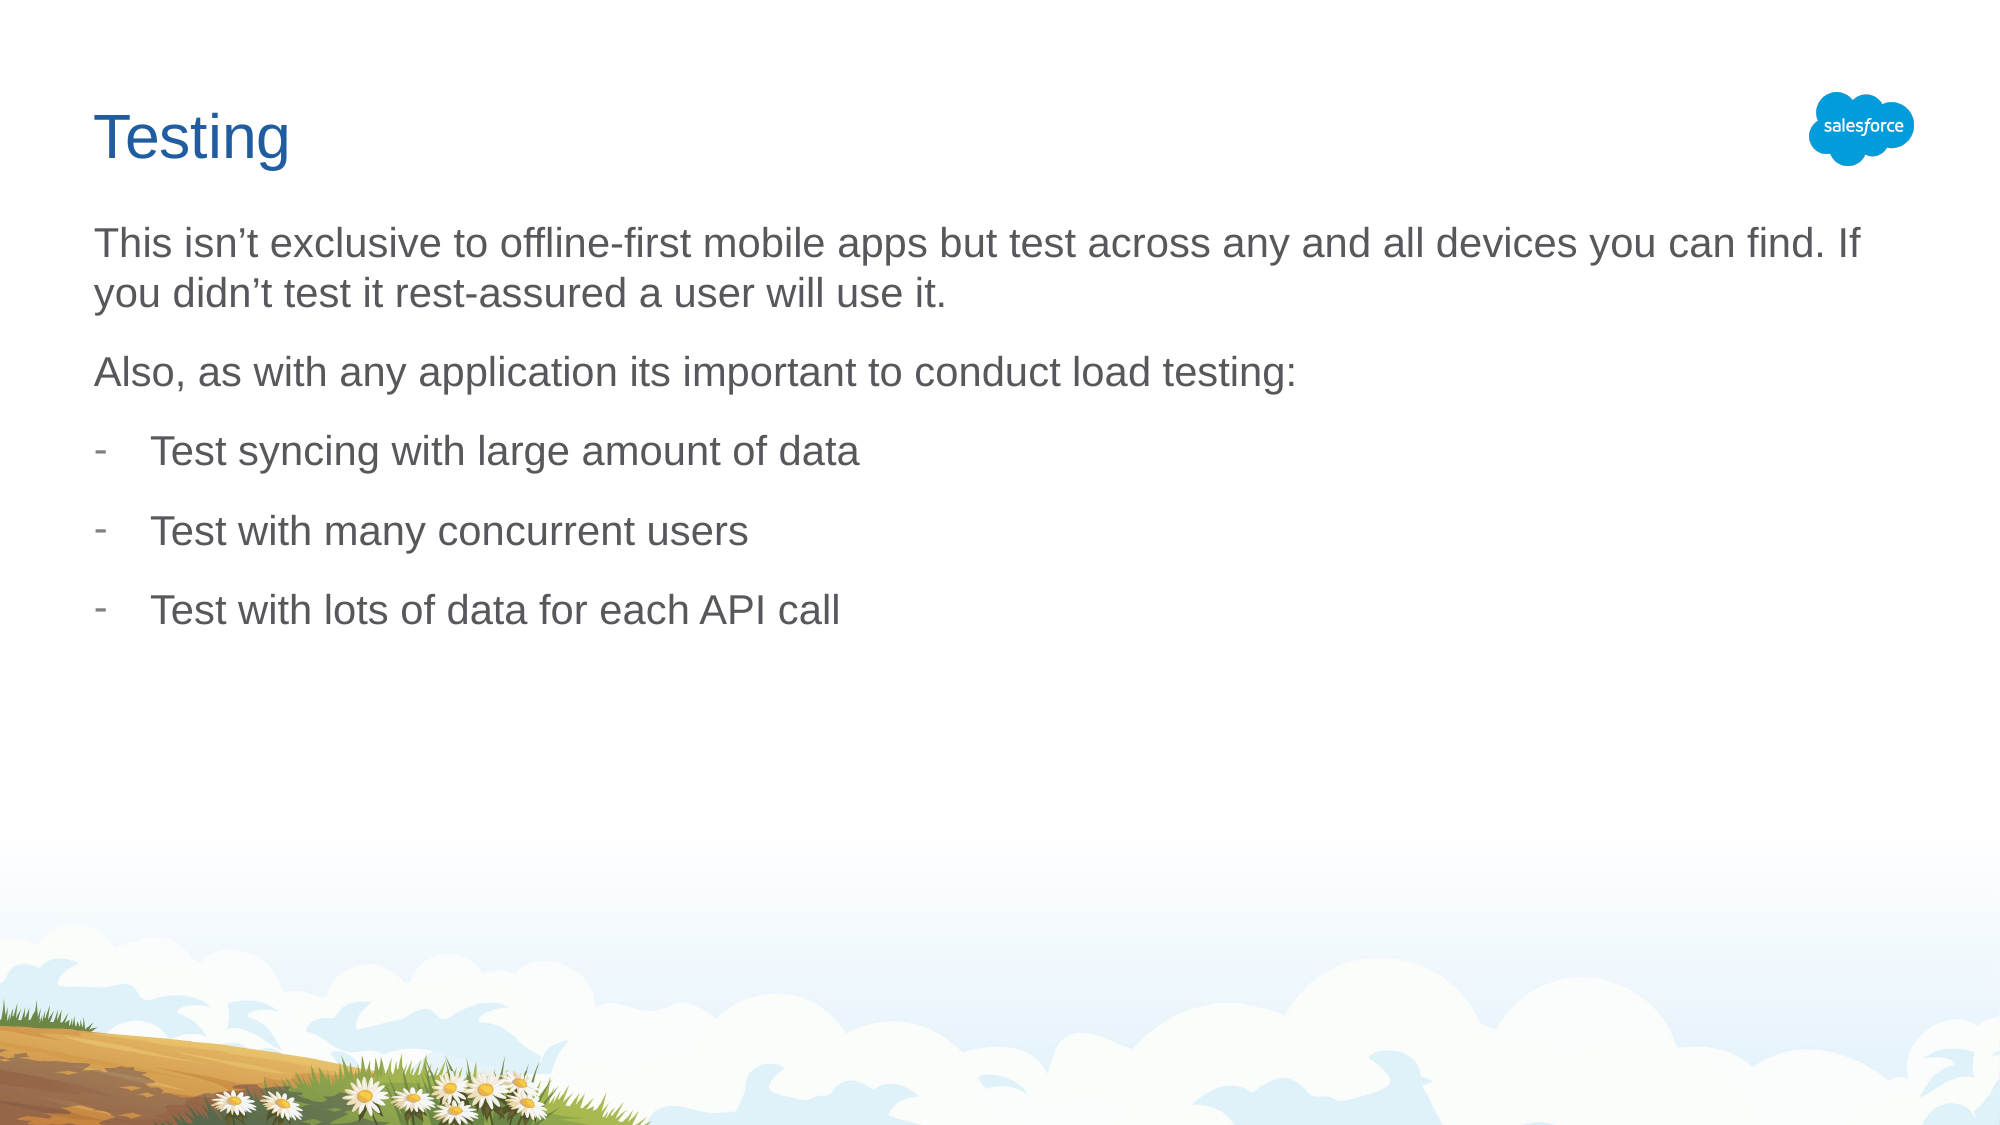

# Testing
This isn’t exclusive to offline-first mobile apps but test across any and all devices you can find. If you didn’t test it rest-assured a user will use it.
Also, as with any application its important to conduct load testing:
Test syncing with large amount of data
Test with many concurrent users
Test with lots of data for each API call